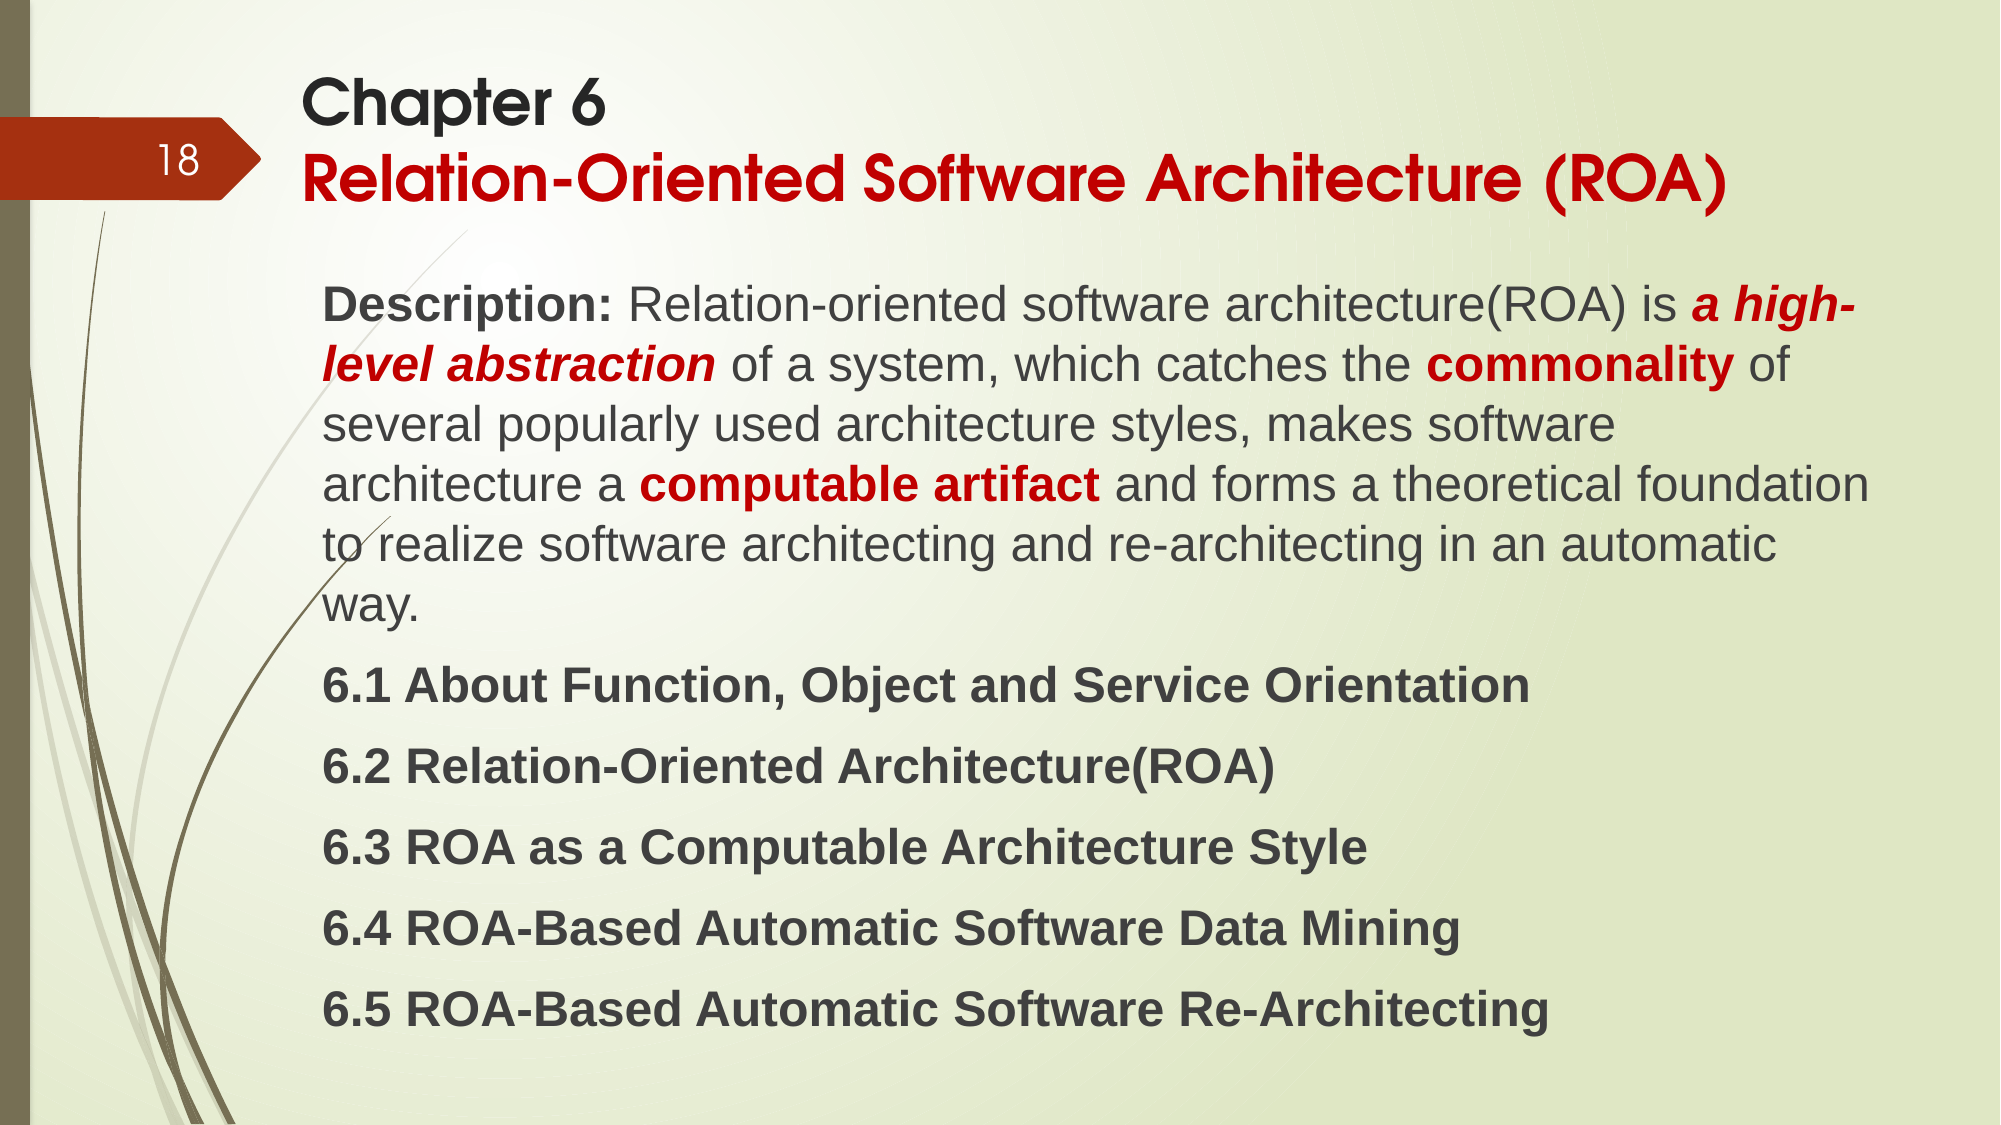

# Chapter 6 Relation-Oriented Software Architecture (ROA)
18
Description: Relation-oriented software architecture(ROA) is a high-level abstraction of a system, which catches the commonality of several popularly used architecture styles, makes software architecture a computable artifact and forms a theoretical foundation to realize software architecting and re-architecting in an automatic way.
6.1 About Function, Object and Service Orientation
6.2 Relation-Oriented Architecture(ROA)
6.3 ROA as a Computable Architecture Style
6.4 ROA-Based Automatic Software Data Mining
6.5 ROA-Based Automatic Software Re-Architecting